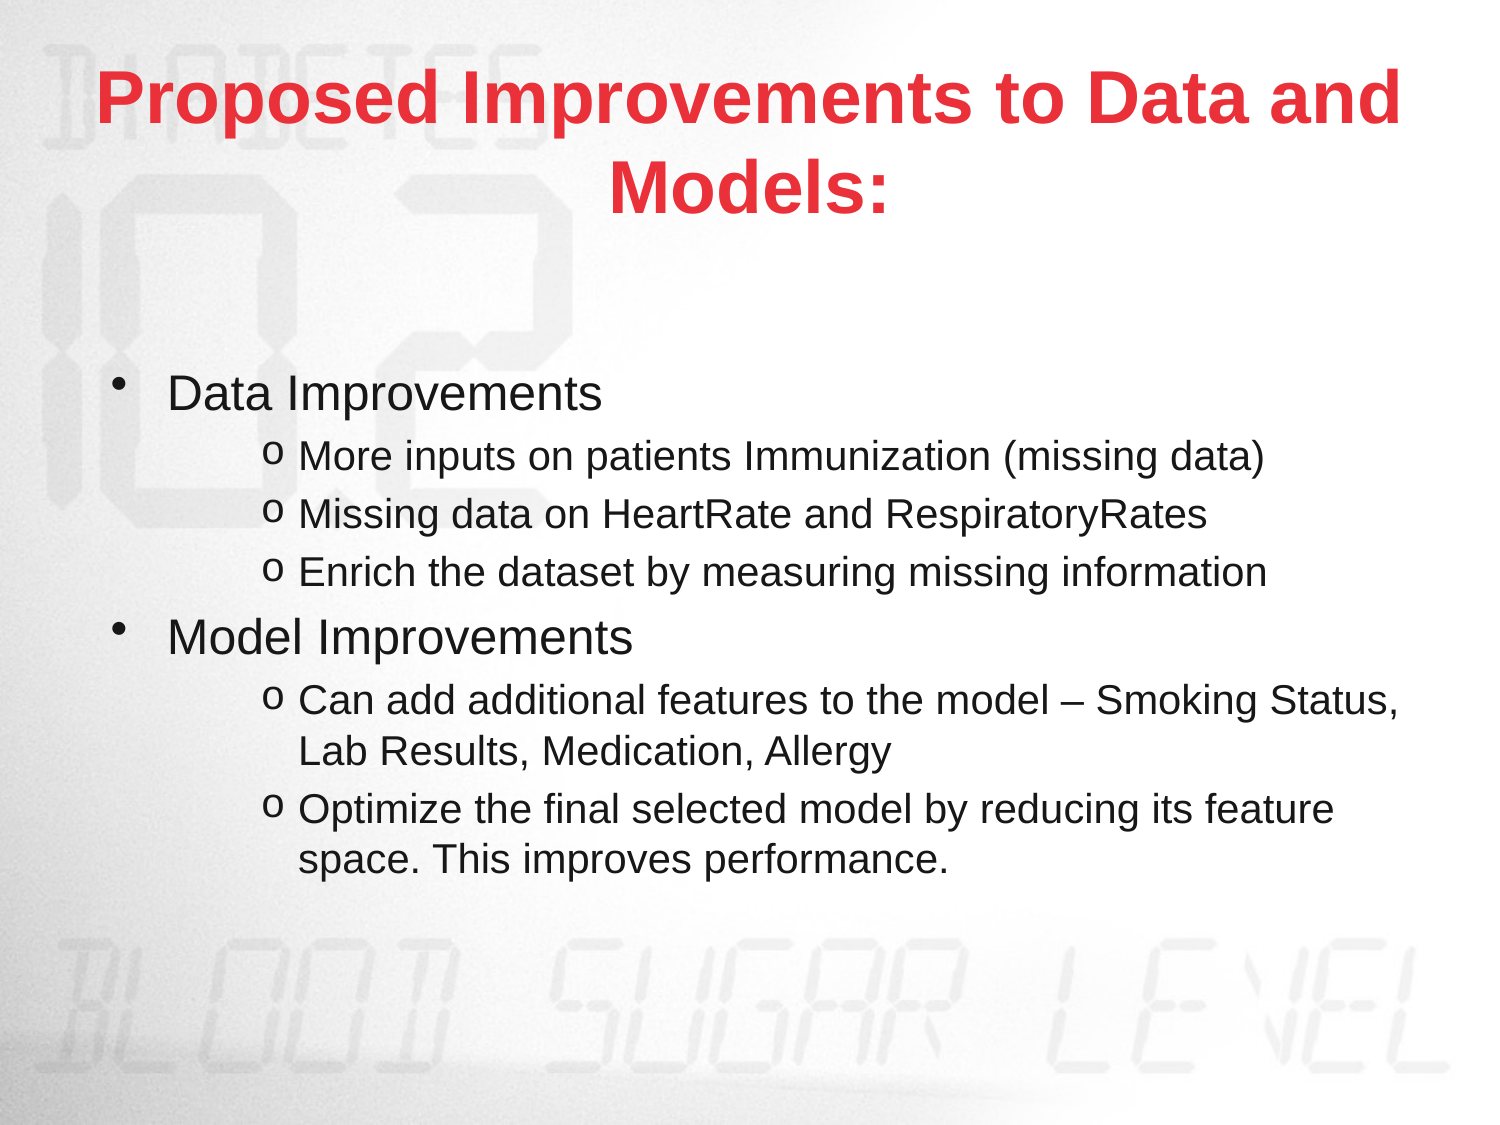

# Proposed Improvements to Data and Models:

Data Improvements
More inputs on patients Immunization (missing data)
Missing data on HeartRate and RespiratoryRates
Enrich the dataset by measuring missing information
Model Improvements
Can add additional features to the model – Smoking Status, Lab Results, Medication, Allergy
Optimize the final selected model by reducing its feature space. This improves performance.